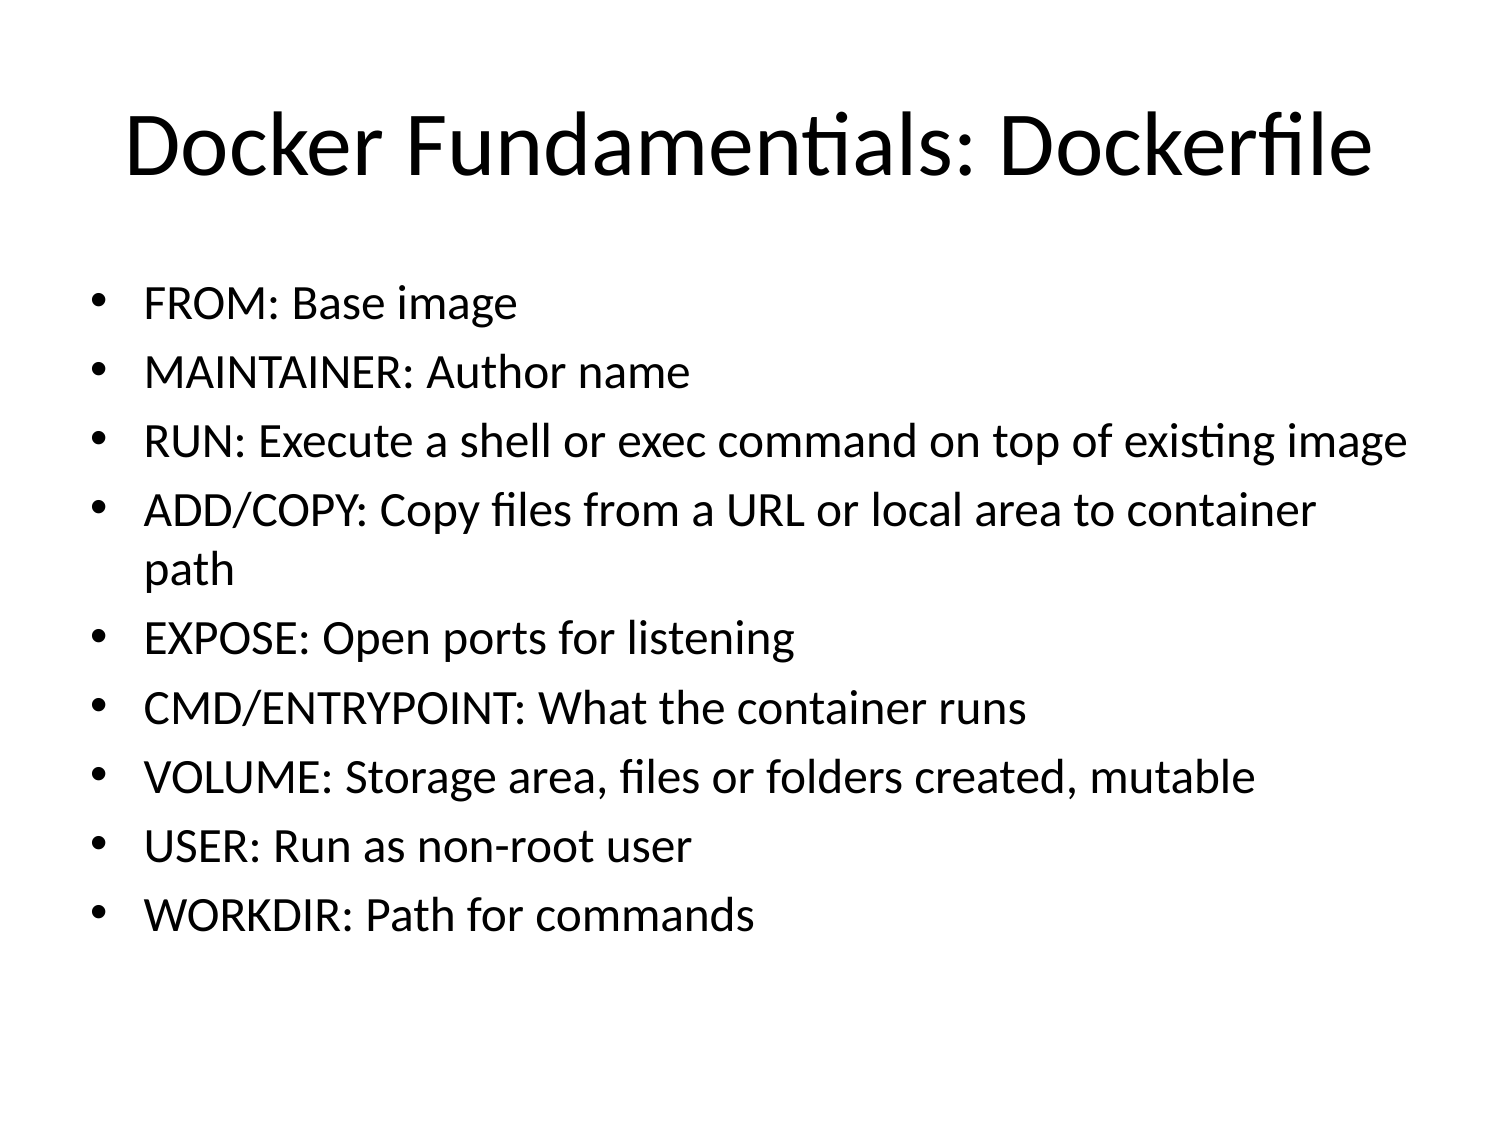

# Docker Fundamentials: Dockerfile
FROM: Base image
MAINTAINER: Author name
RUN: Execute a shell or exec command on top of existing image
ADD/COPY: Copy files from a URL or local area to container path
EXPOSE: Open ports for listening
CMD/ENTRYPOINT: What the container runs
VOLUME: Storage area, files or folders created, mutable
USER: Run as non-root user
WORKDIR: Path for commands